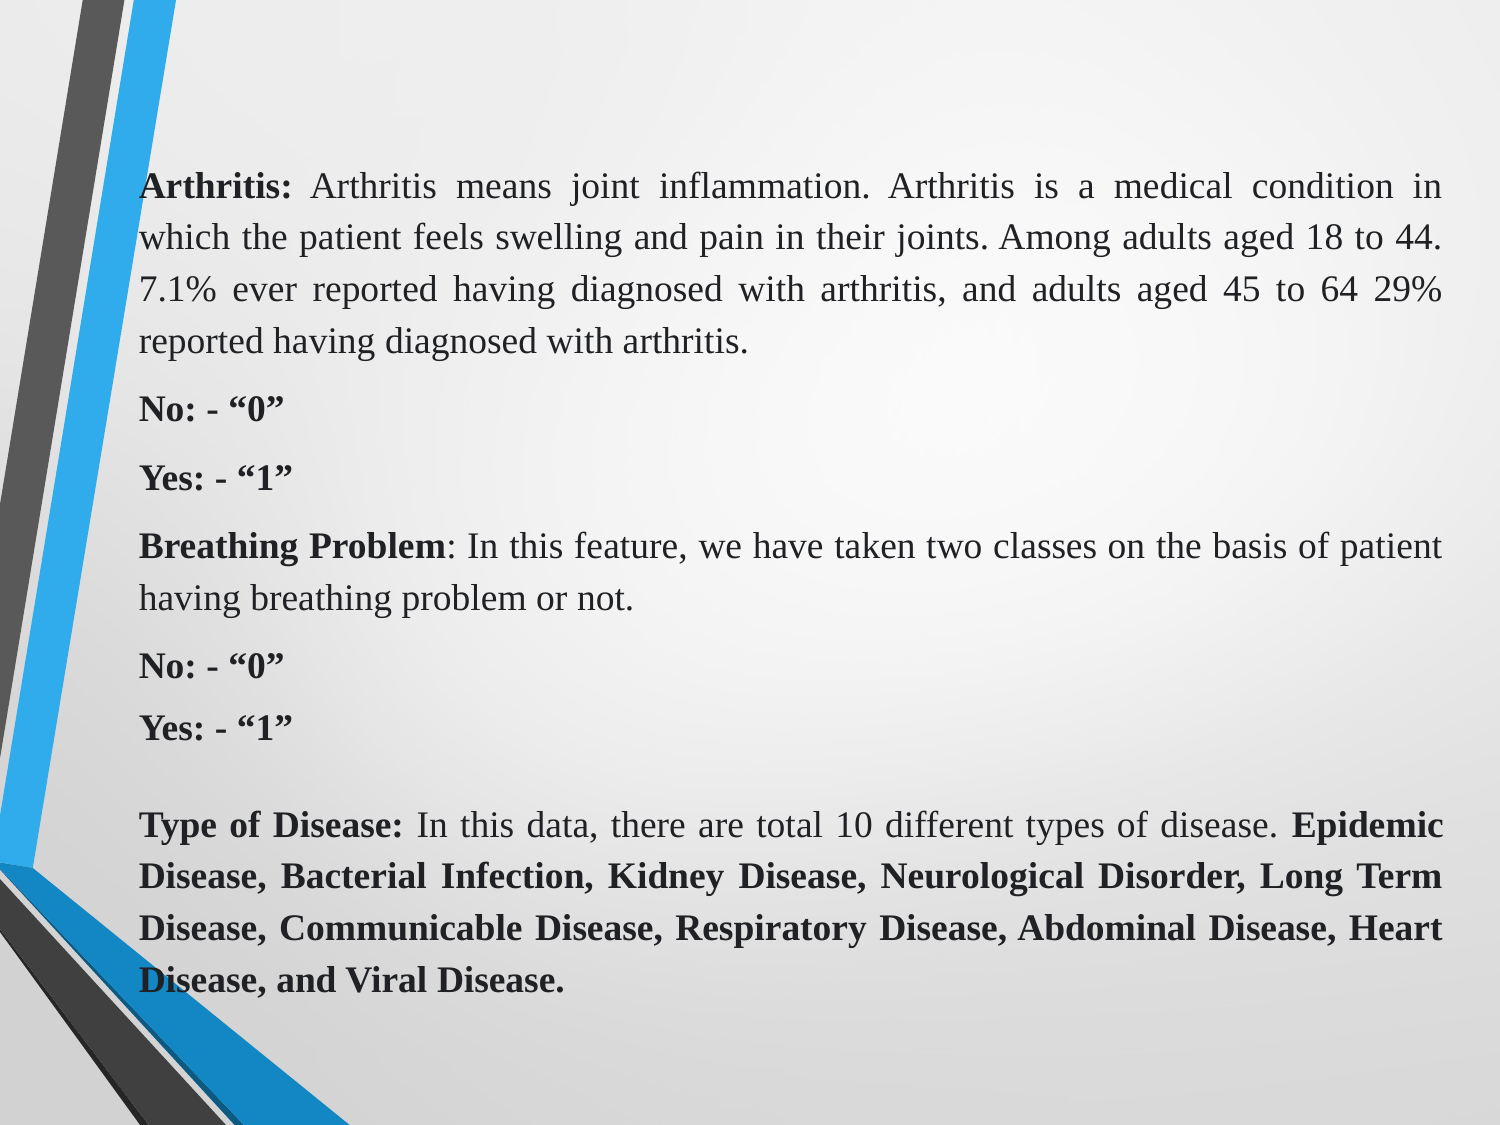

Arthritis: Arthritis means joint inflammation. Arthritis is a medical condition in which the patient feels swelling and pain in their joints. Among adults aged 18 to 44. 7.1% ever reported having diagnosed with arthritis, and adults aged 45 to 64 29% reported having diagnosed with arthritis.
No: - “0”
Yes: - “1”
Breathing Problem: In this feature, we have taken two classes on the basis of patient having breathing problem or not.
No: - “0”
Yes: - “1”

Type of Disease: In this data, there are total 10 different types of disease. Epidemic Disease, Bacterial Infection, Kidney Disease, Neurological Disorder, Long Term Disease, Communicable Disease, Respiratory Disease, Abdominal Disease, Heart Disease, and Viral Disease.